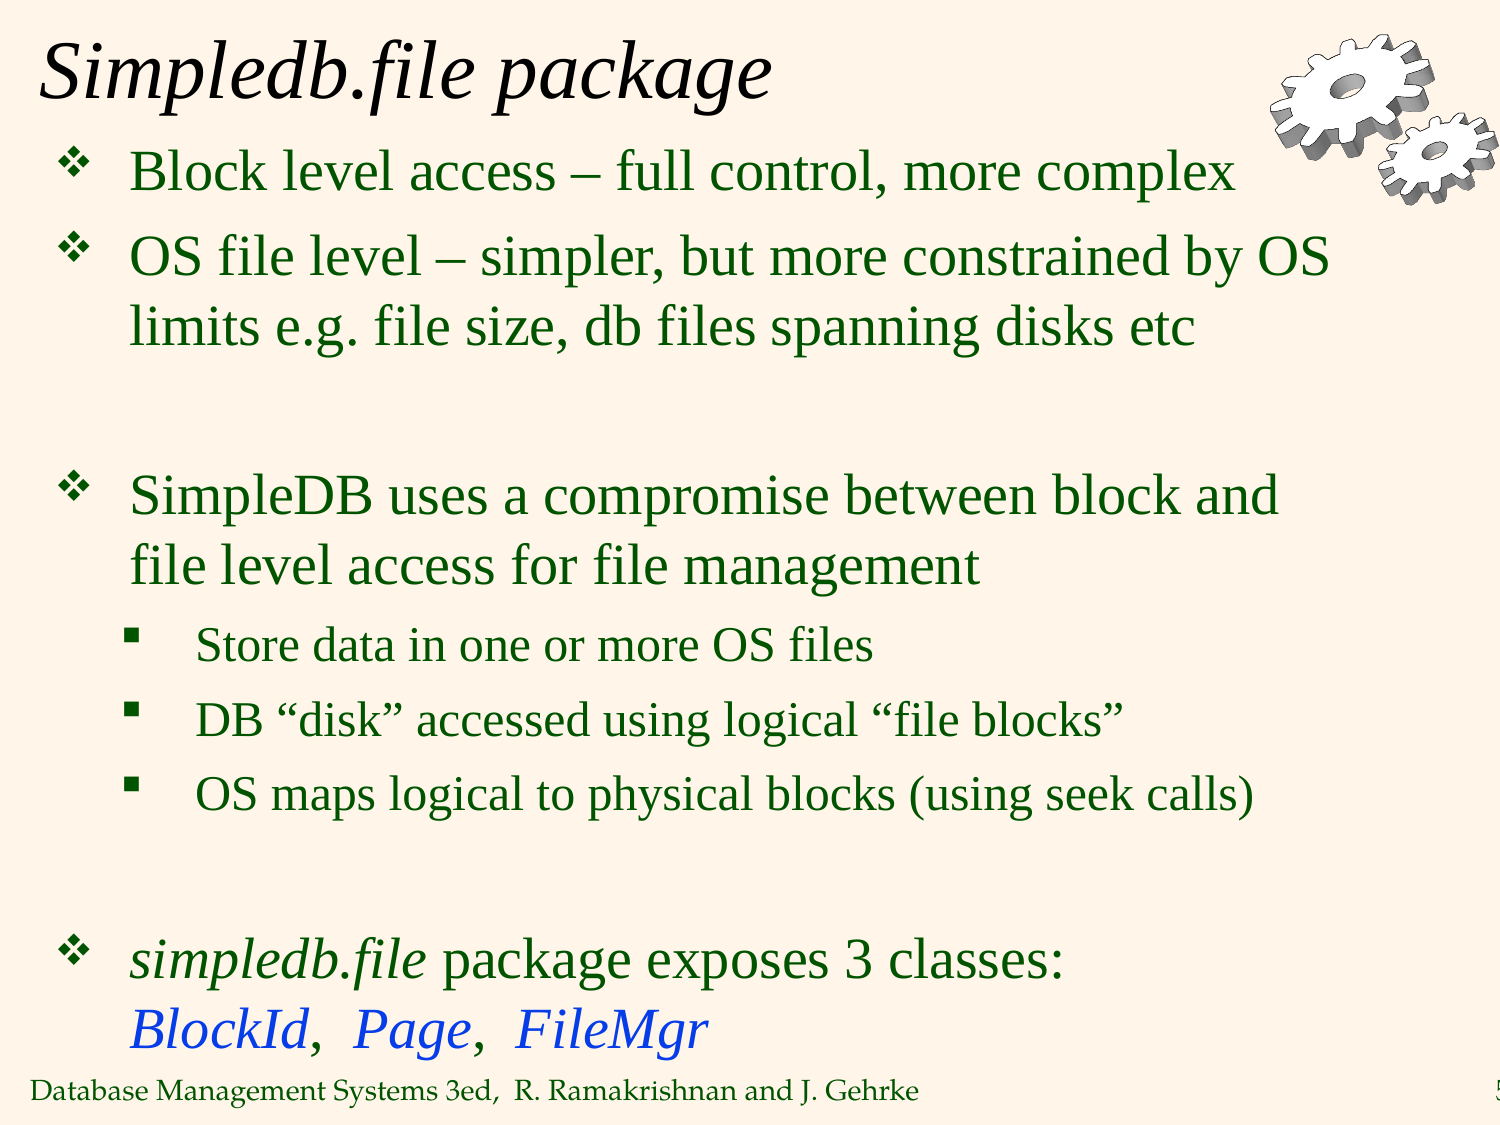

# Simpledb.file package
Block level access – full control, more complex
OS file level – simpler, but more constrained by OS limits e.g. file size, db files spanning disks etc

SimpleDB uses a compromise between block and file level access for file management
Store data in one or more OS files
DB “disk” accessed using logical “file blocks”
OS maps logical to physical blocks (using seek calls)

simpledb.file package exposes 3 classes:                   BlockId,  Page,  FileMgr